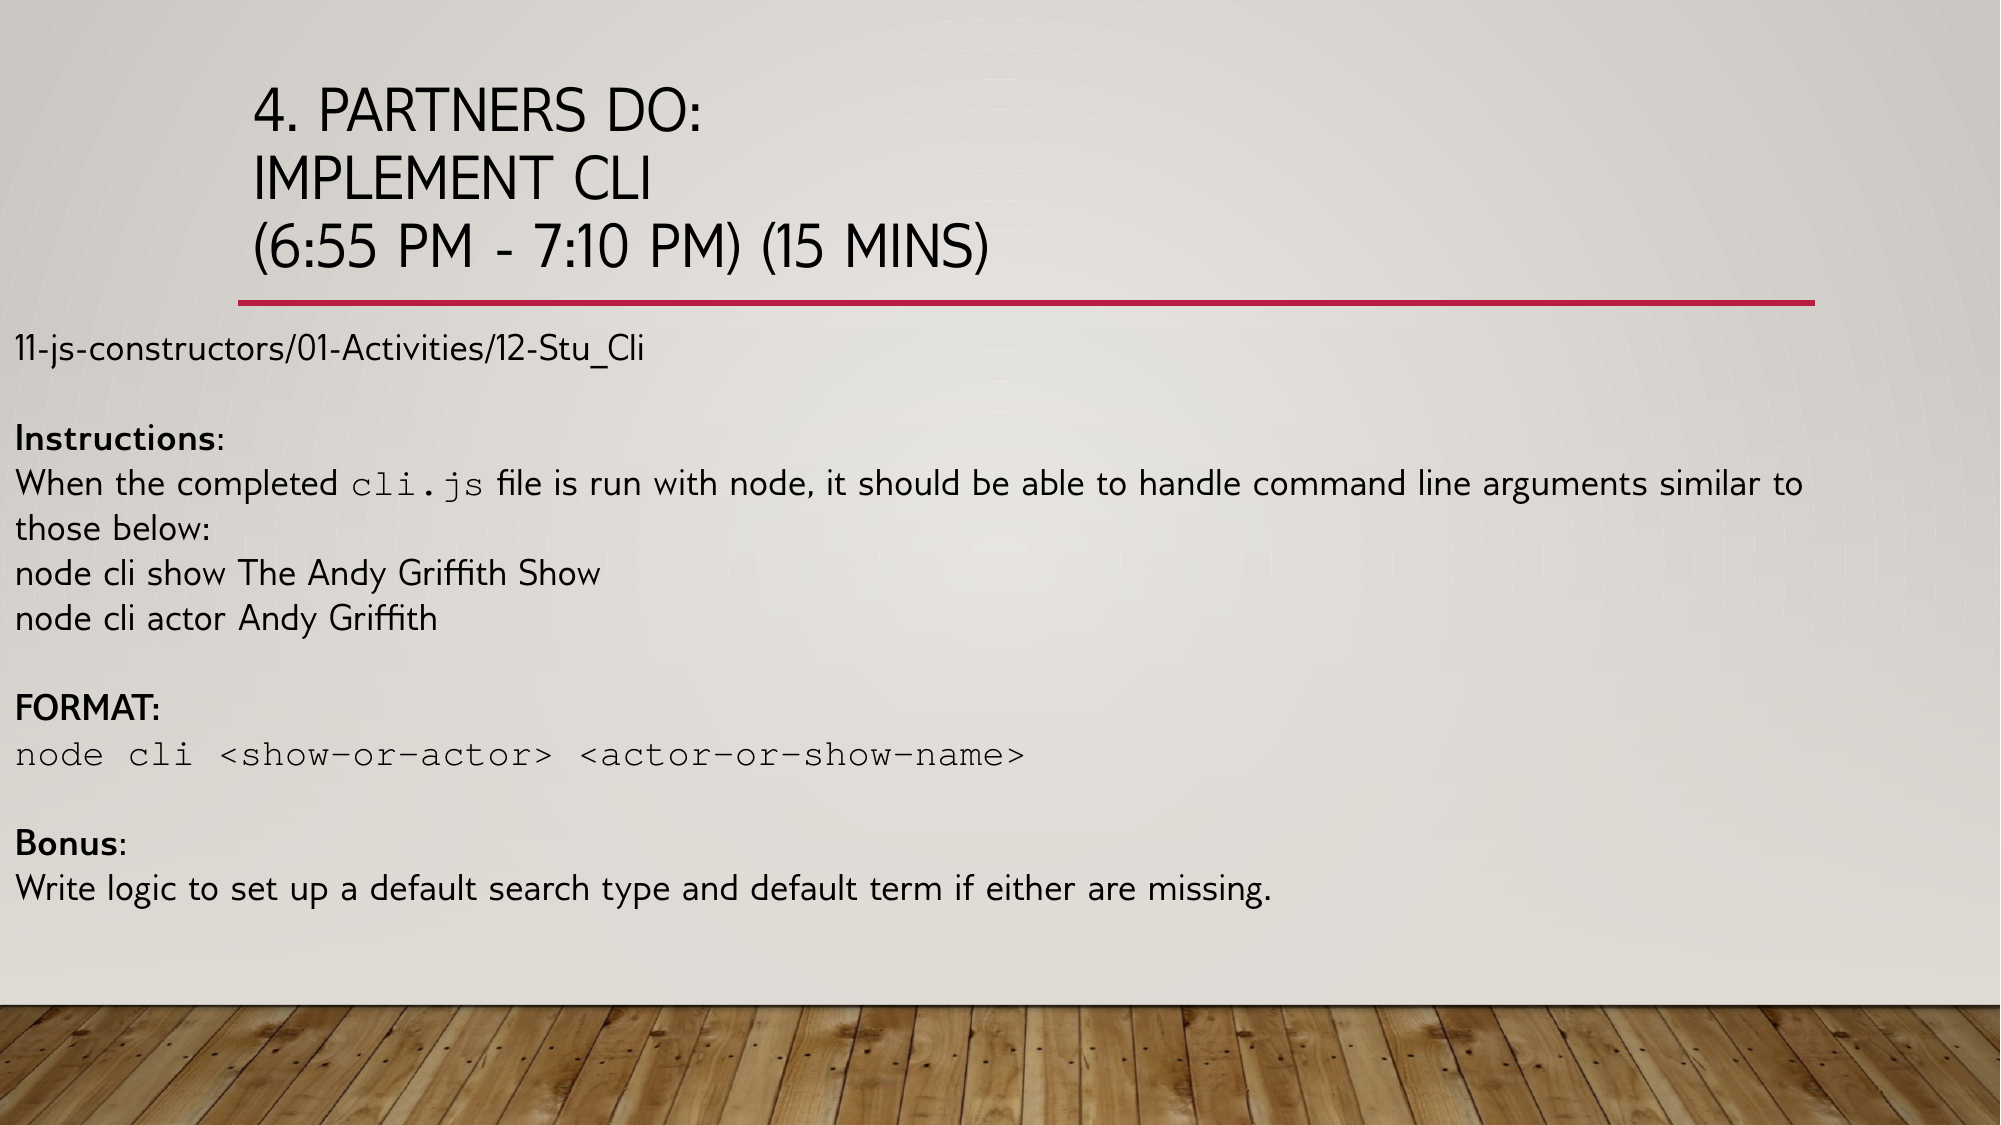

# 4. Partners Do: Implement CLI (6:55 PM - 7:10 PM) (15 mins)
11-js-constructors/01-Activities/12-Stu_Cli

Instructions:
When the completed cli.js file is run with node, it should be able to handle command line arguments similar to those below:
node cli show The Andy Griffith Show
node cli actor Andy Griffith

FORMAT:
node cli <show-or-actor> <actor-or-show-name>

Bonus:
Write logic to set up a default search type and default term if either are missing.